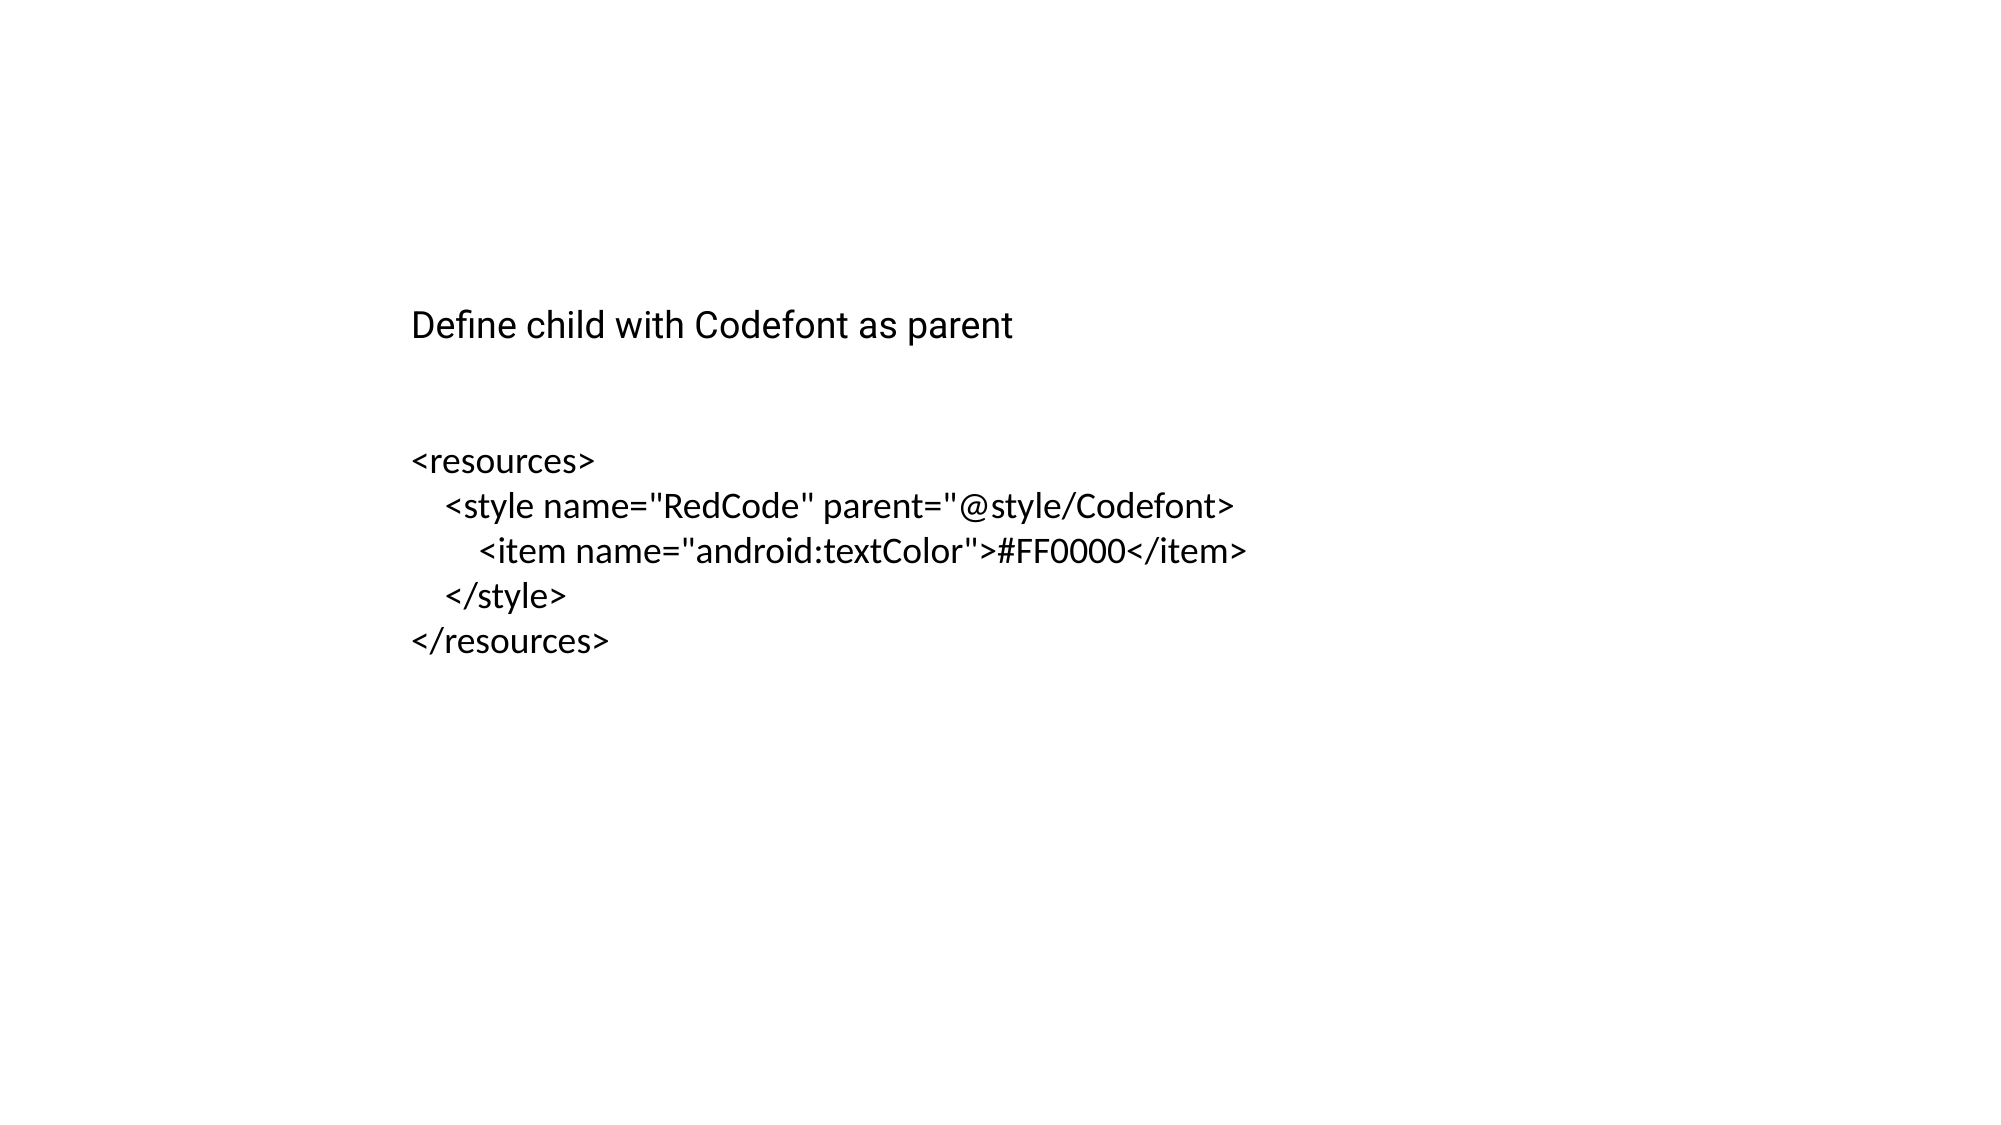

Define child with Codefont as parent
<resources>
    <style name="RedCode" parent="@style/Codefont>
        <item name="android:textColor">#FF0000</item>
    </style>
</resources>